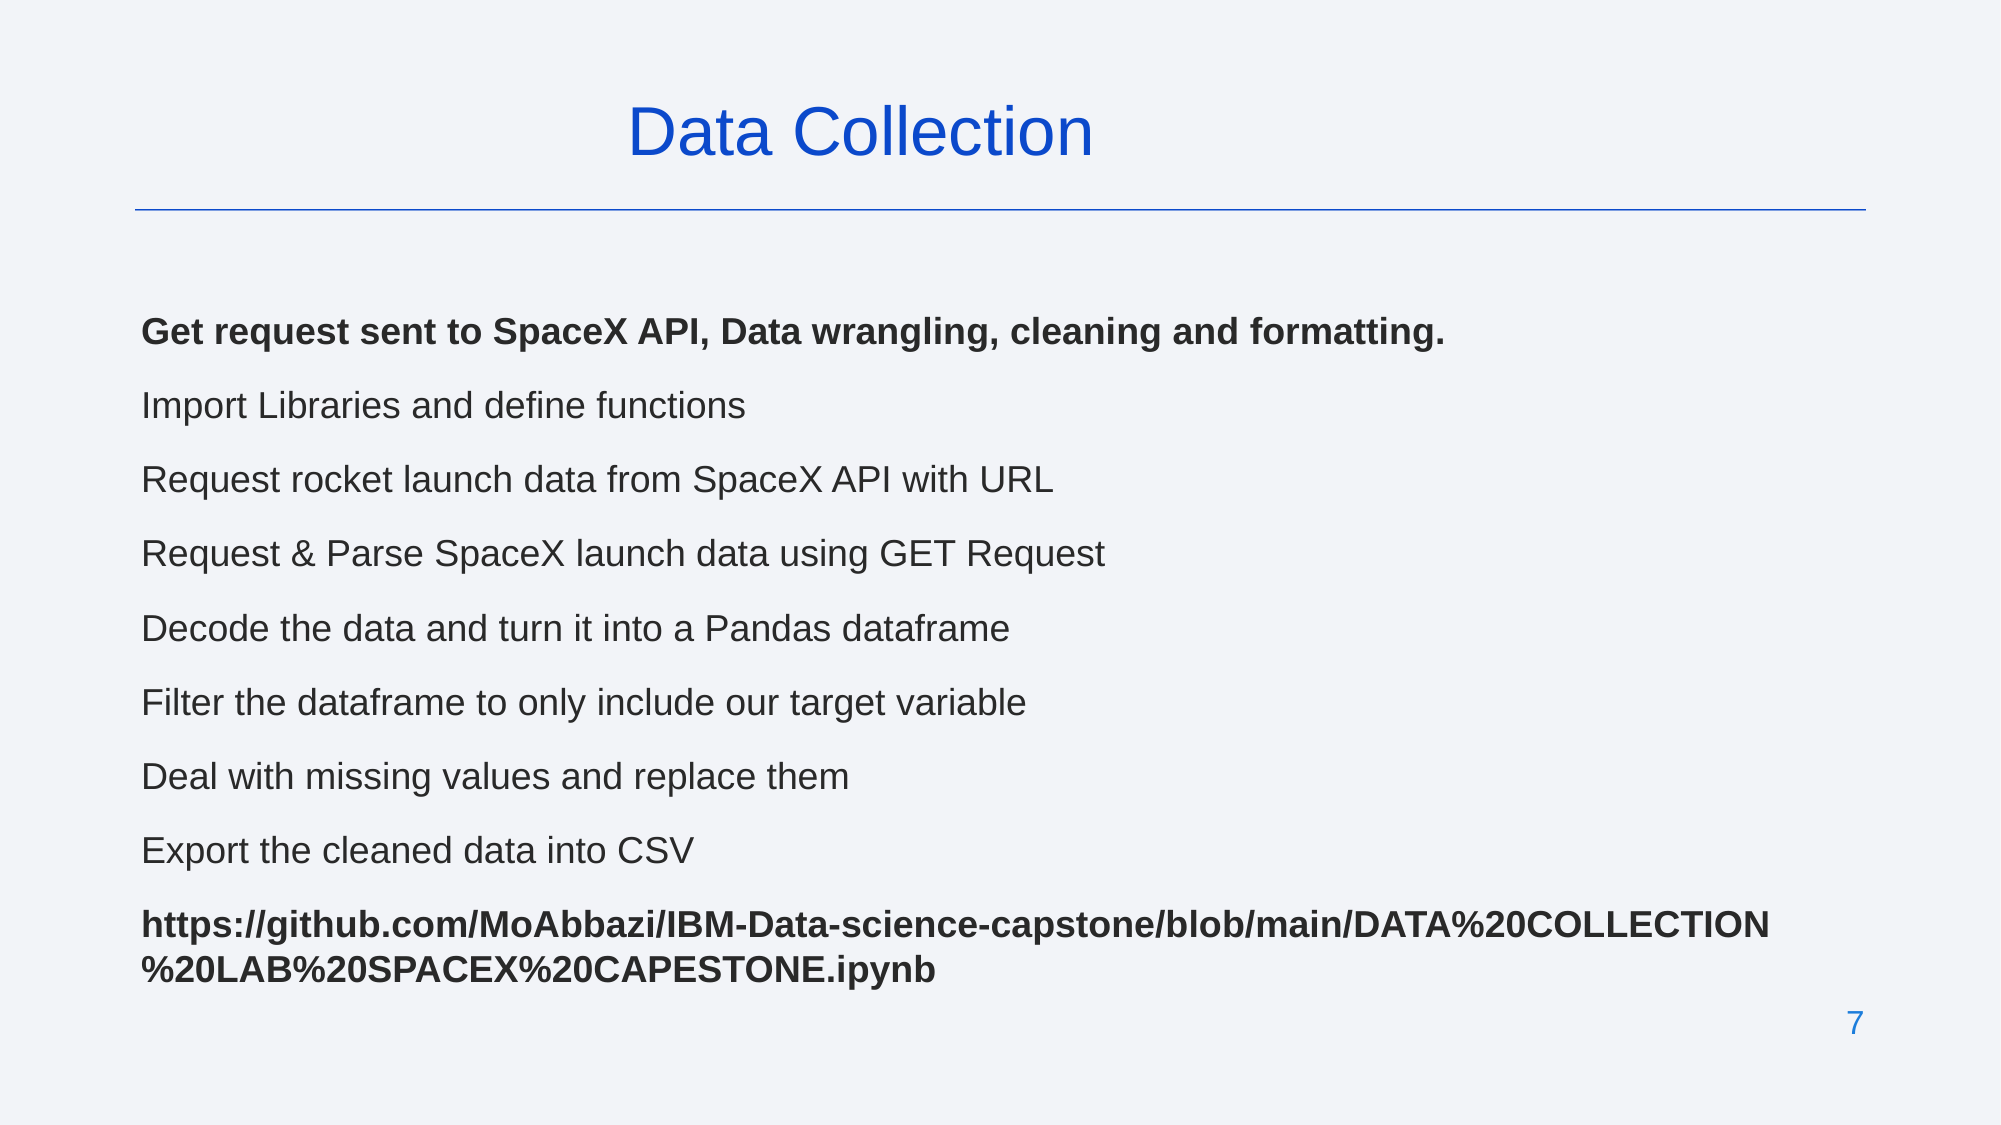

Data Collection
Get request sent to SpaceX API, Data wrangling, cleaning and formatting.
Import Libraries and define functions
Request rocket launch data from SpaceX API with URL
Request & Parse SpaceX launch data using GET Request
Decode the data and turn it into a Pandas dataframe
Filter the dataframe to only include our target variable
Deal with missing values and replace them
Export the cleaned data into CSV
https://github.com/MoAbbazi/IBM-Data-science-capstone/blob/main/DATA%20COLLECTION%20LAB%20SPACEX%20CAPESTONE.ipynb

7